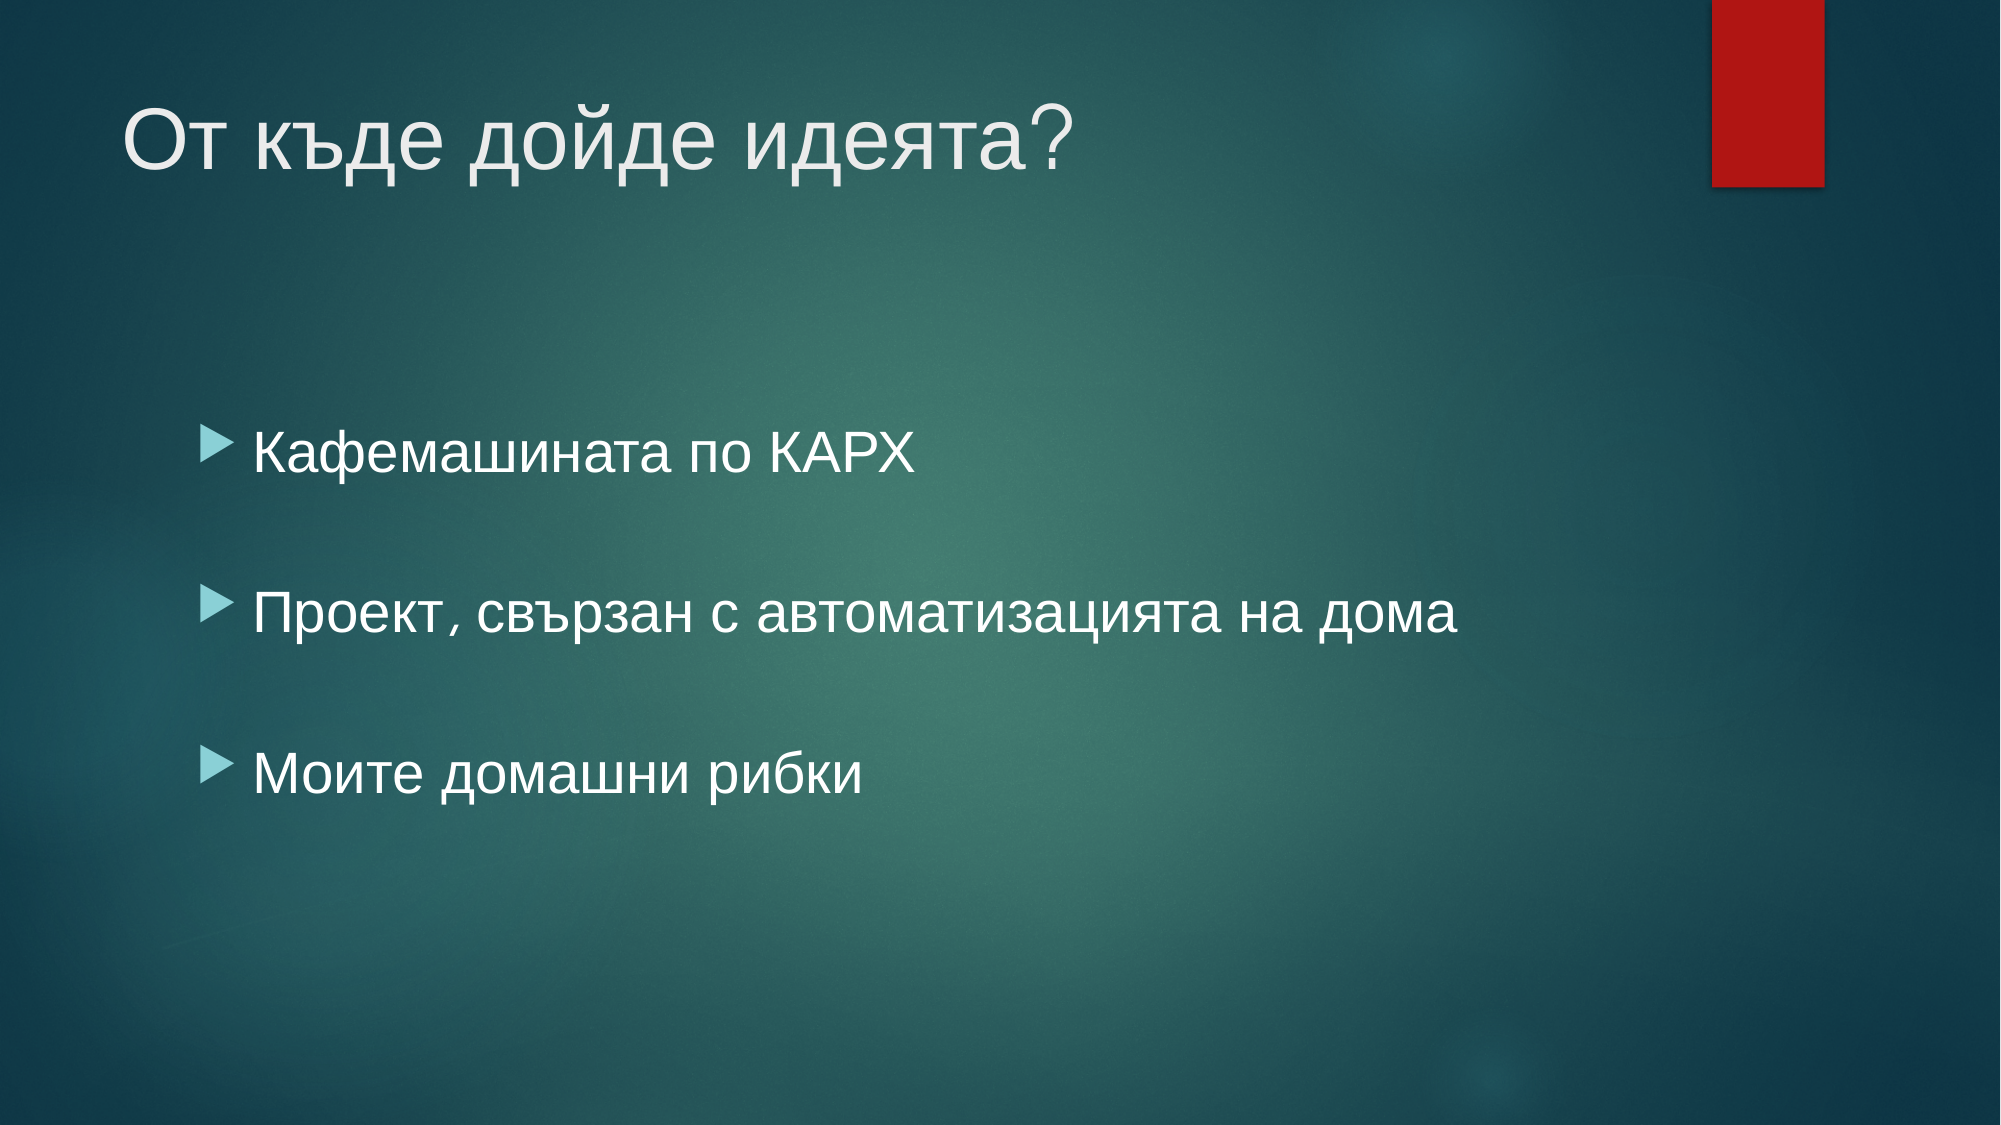

# От къде дойде идеята?
Кафемашината по КАРХ
Проект, свързан с автоматизацията на дома
Моите домашни рибки